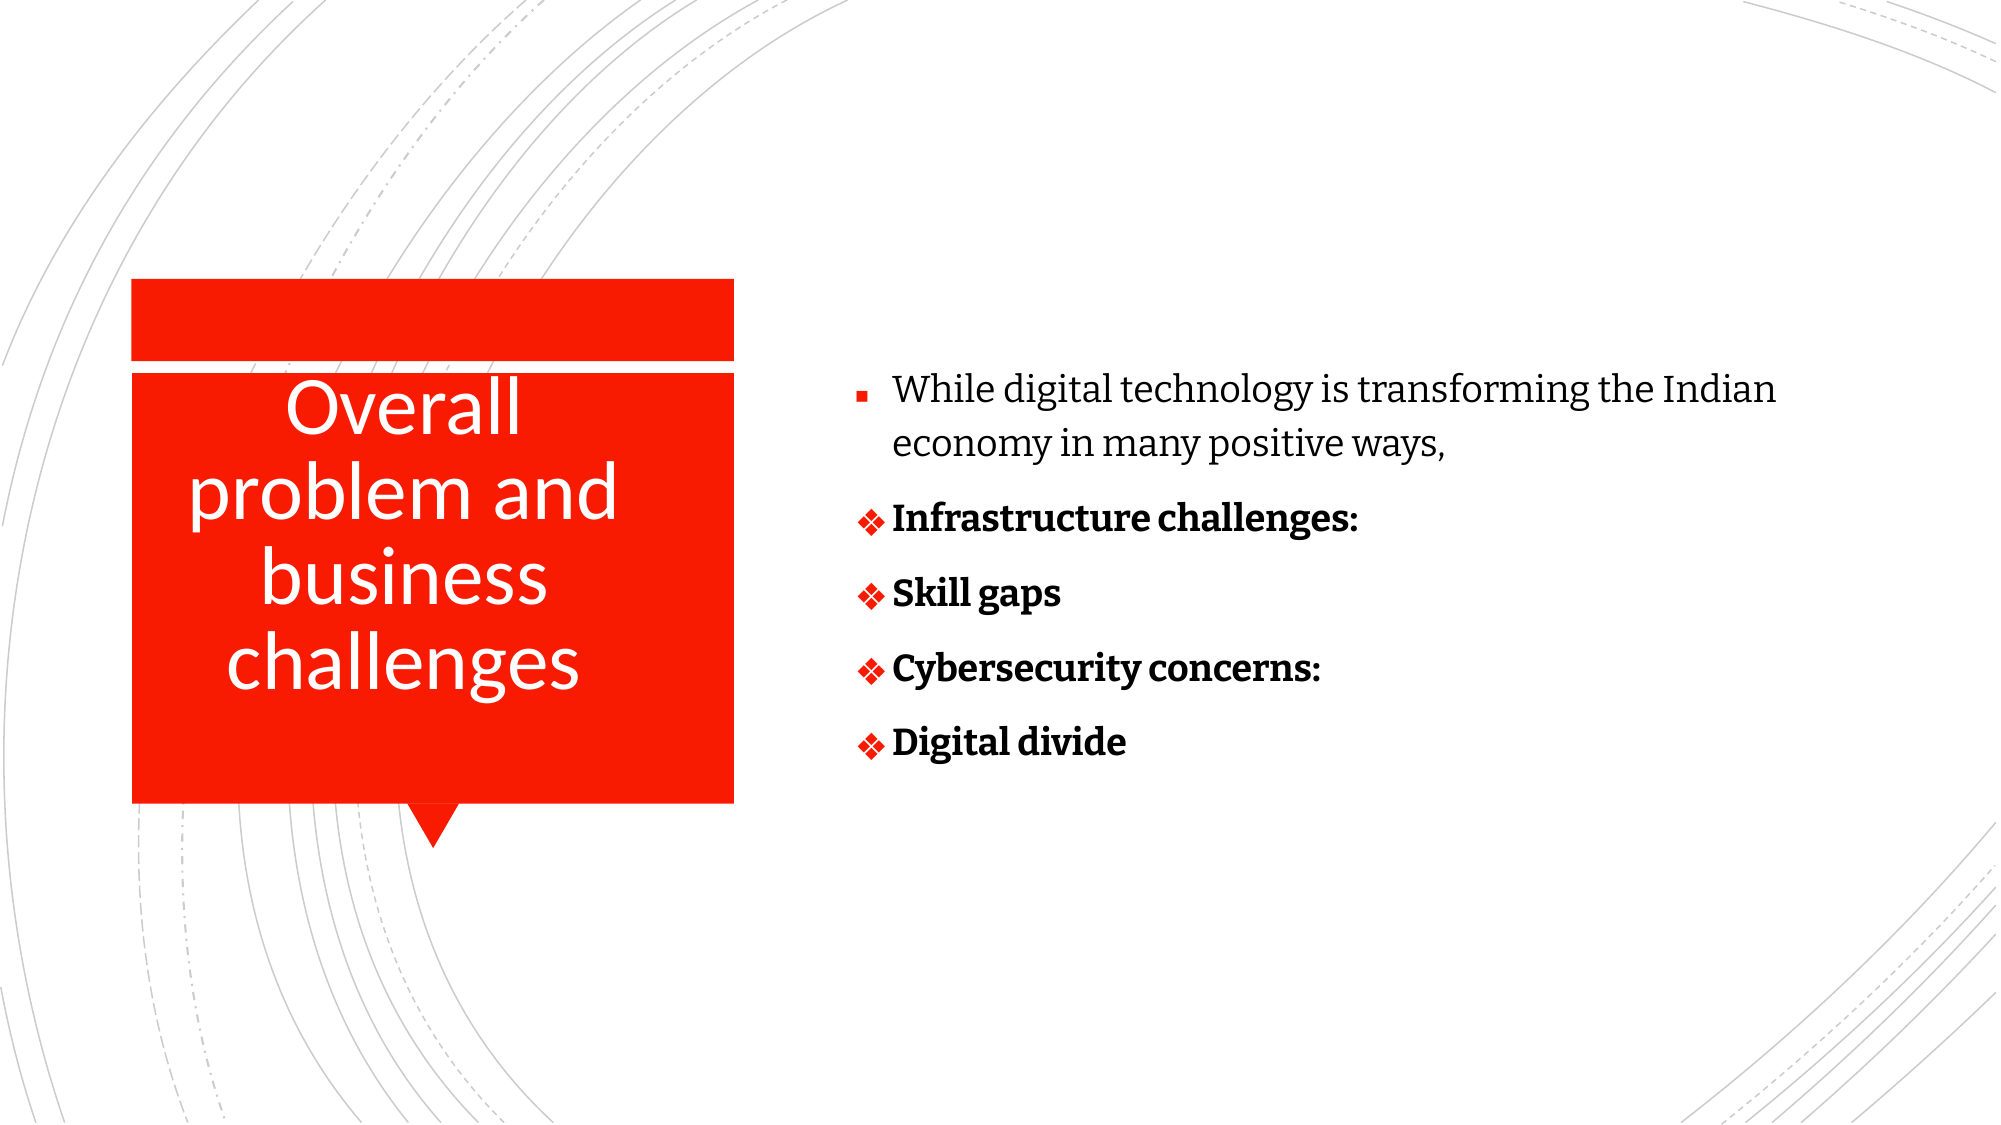

While digital technology is transforming the Indian economy in many positive ways,
Infrastructure challenges:
Skill gaps
Cybersecurity concerns:
Digital divide
Overall problem and business challenges